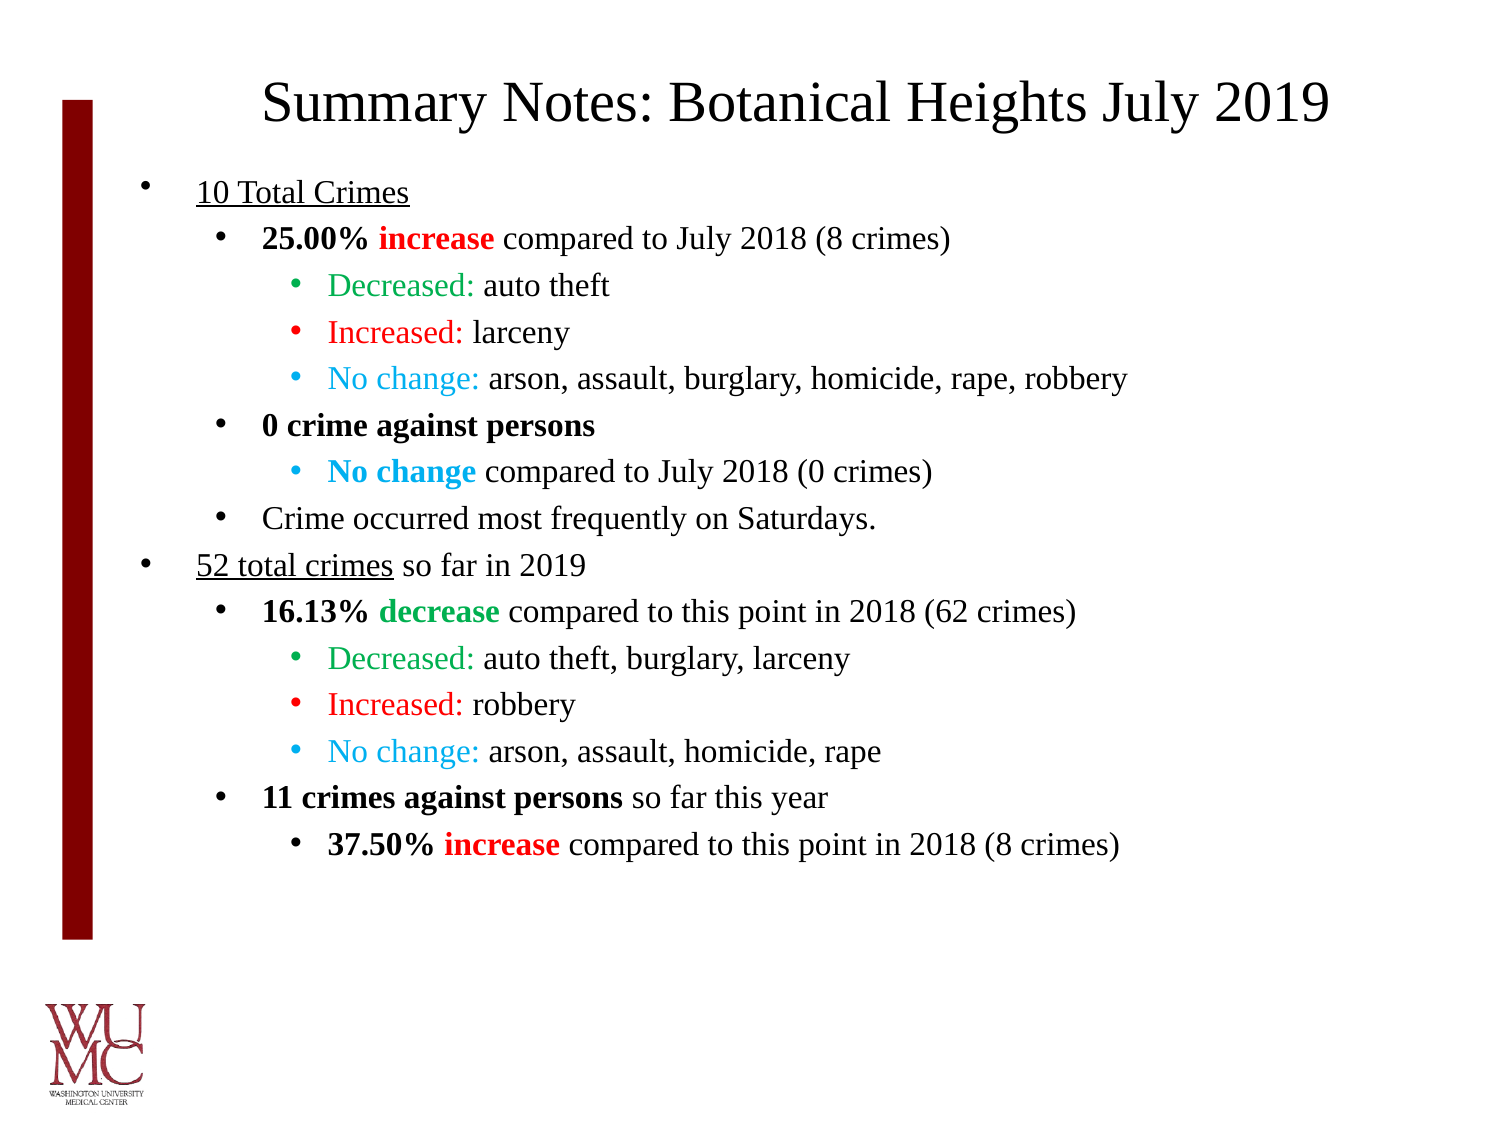

# Summary Notes: Botanical Heights July 2019
10 Total Crimes
25.00% increase compared to July 2018 (8 crimes)
Decreased: auto theft
Increased: larceny
No change: arson, assault, burglary, homicide, rape, robbery
0 crime against persons
No change compared to July 2018 (0 crimes)
Crime occurred most frequently on Saturdays.
52 total crimes so far in 2019
16.13% decrease compared to this point in 2018 (62 crimes)
Decreased: auto theft, burglary, larceny
Increased: robbery
No change: arson, assault, homicide, rape
11 crimes against persons so far this year
37.50% increase compared to this point in 2018 (8 crimes)